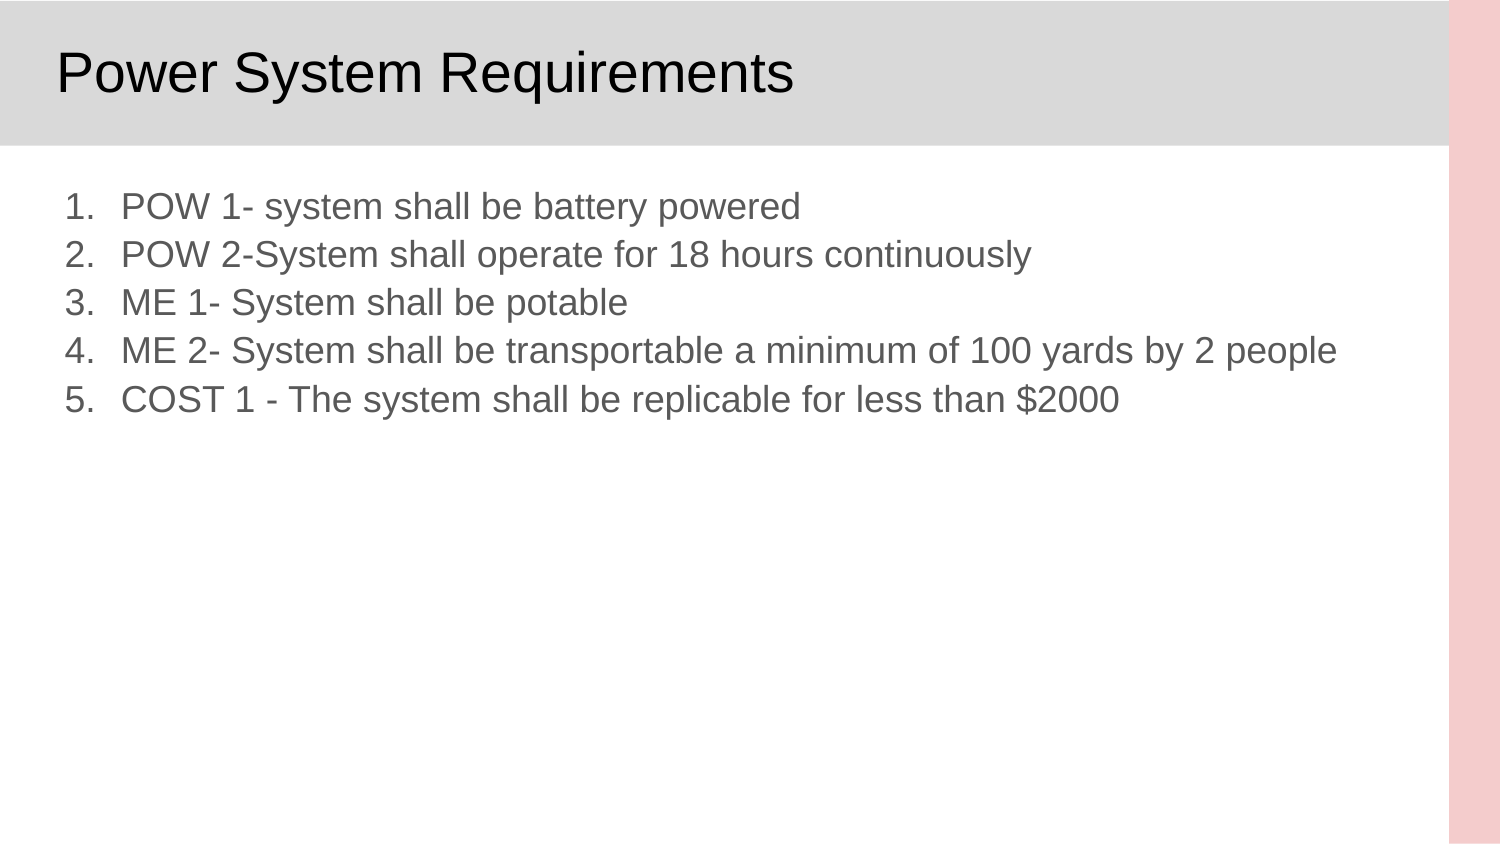

# Power System Requirements
POW 1- system shall be battery powered
POW 2-System shall operate for 18 hours continuously
ME 1- System shall be potable
ME 2- System shall be transportable a minimum of 100 yards by 2 people
COST 1 - The system shall be replicable for less than $2000